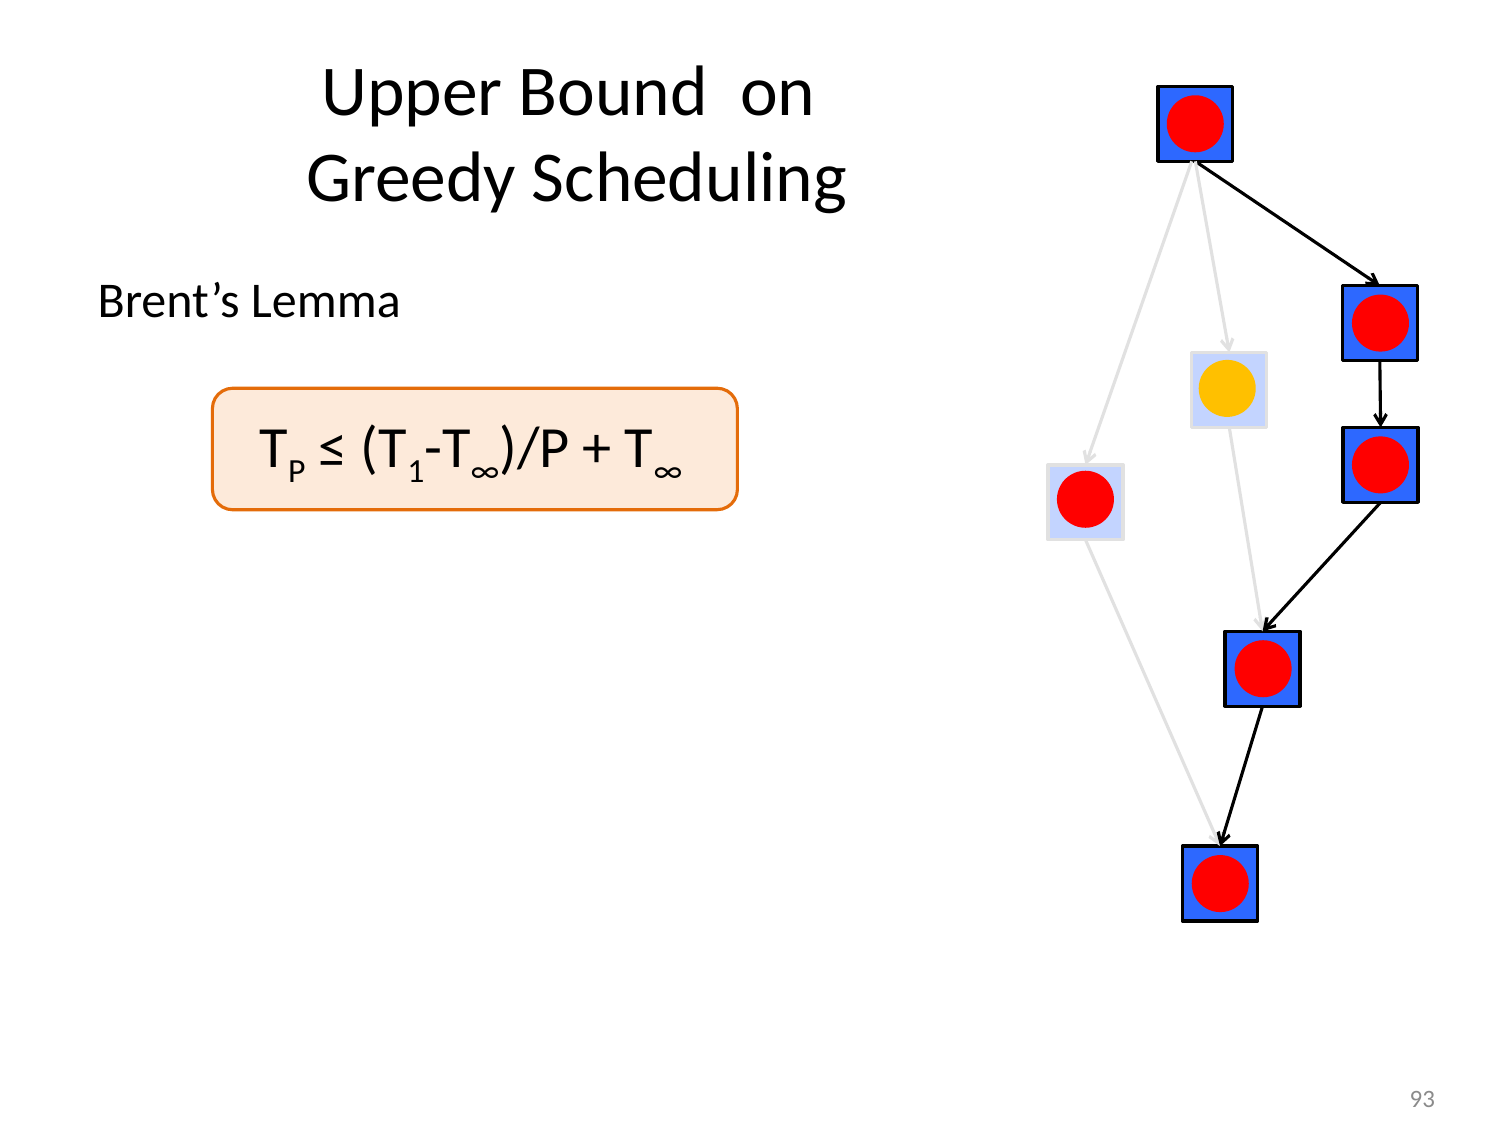

# Upper Bound  on Greedy Scheduling

Brent’s Lemma

TP ≤ (T1-T∞)/P + T∞

93
93